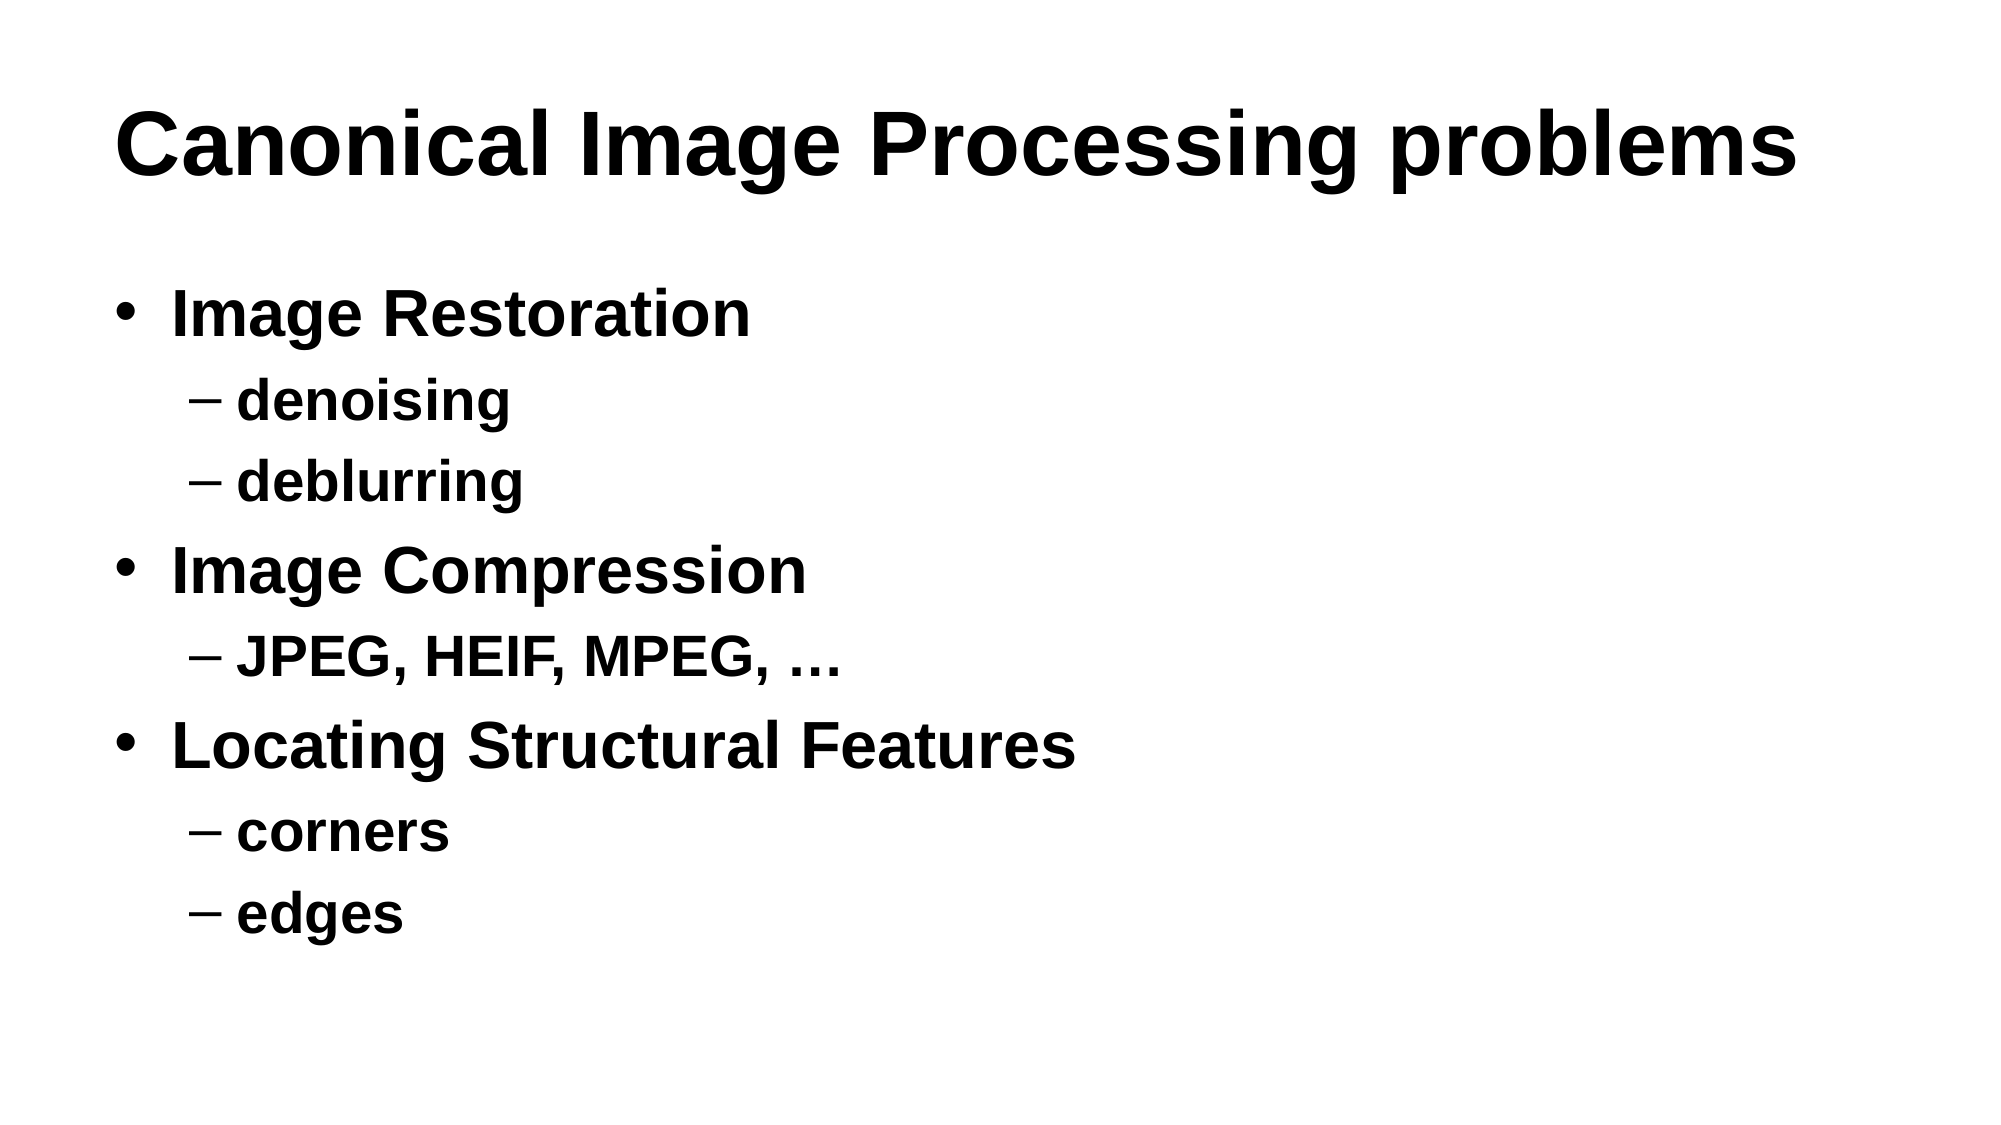

# Canonical Image Processing problems
Image Restoration
denoising
deblurring
Image Compression
JPEG, HEIF, MPEG, …
Locating Structural Features
corners
edges